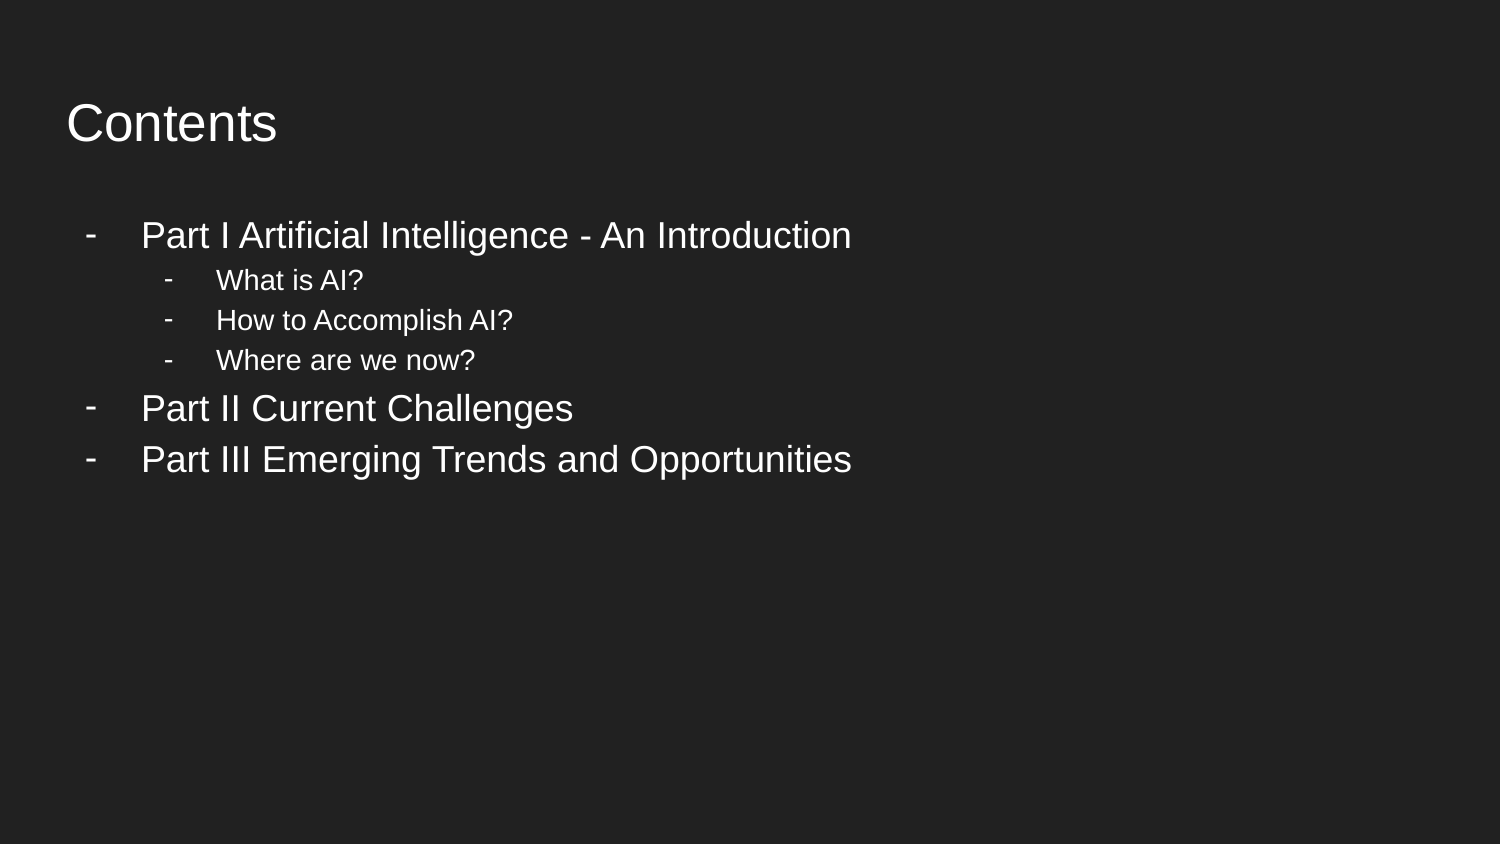

# Contents
Part I Artificial Intelligence - An Introduction
What is AI?
How to Accomplish AI?
Where are we now?
Part II Current Challenges
Part III Emerging Trends and Opportunities